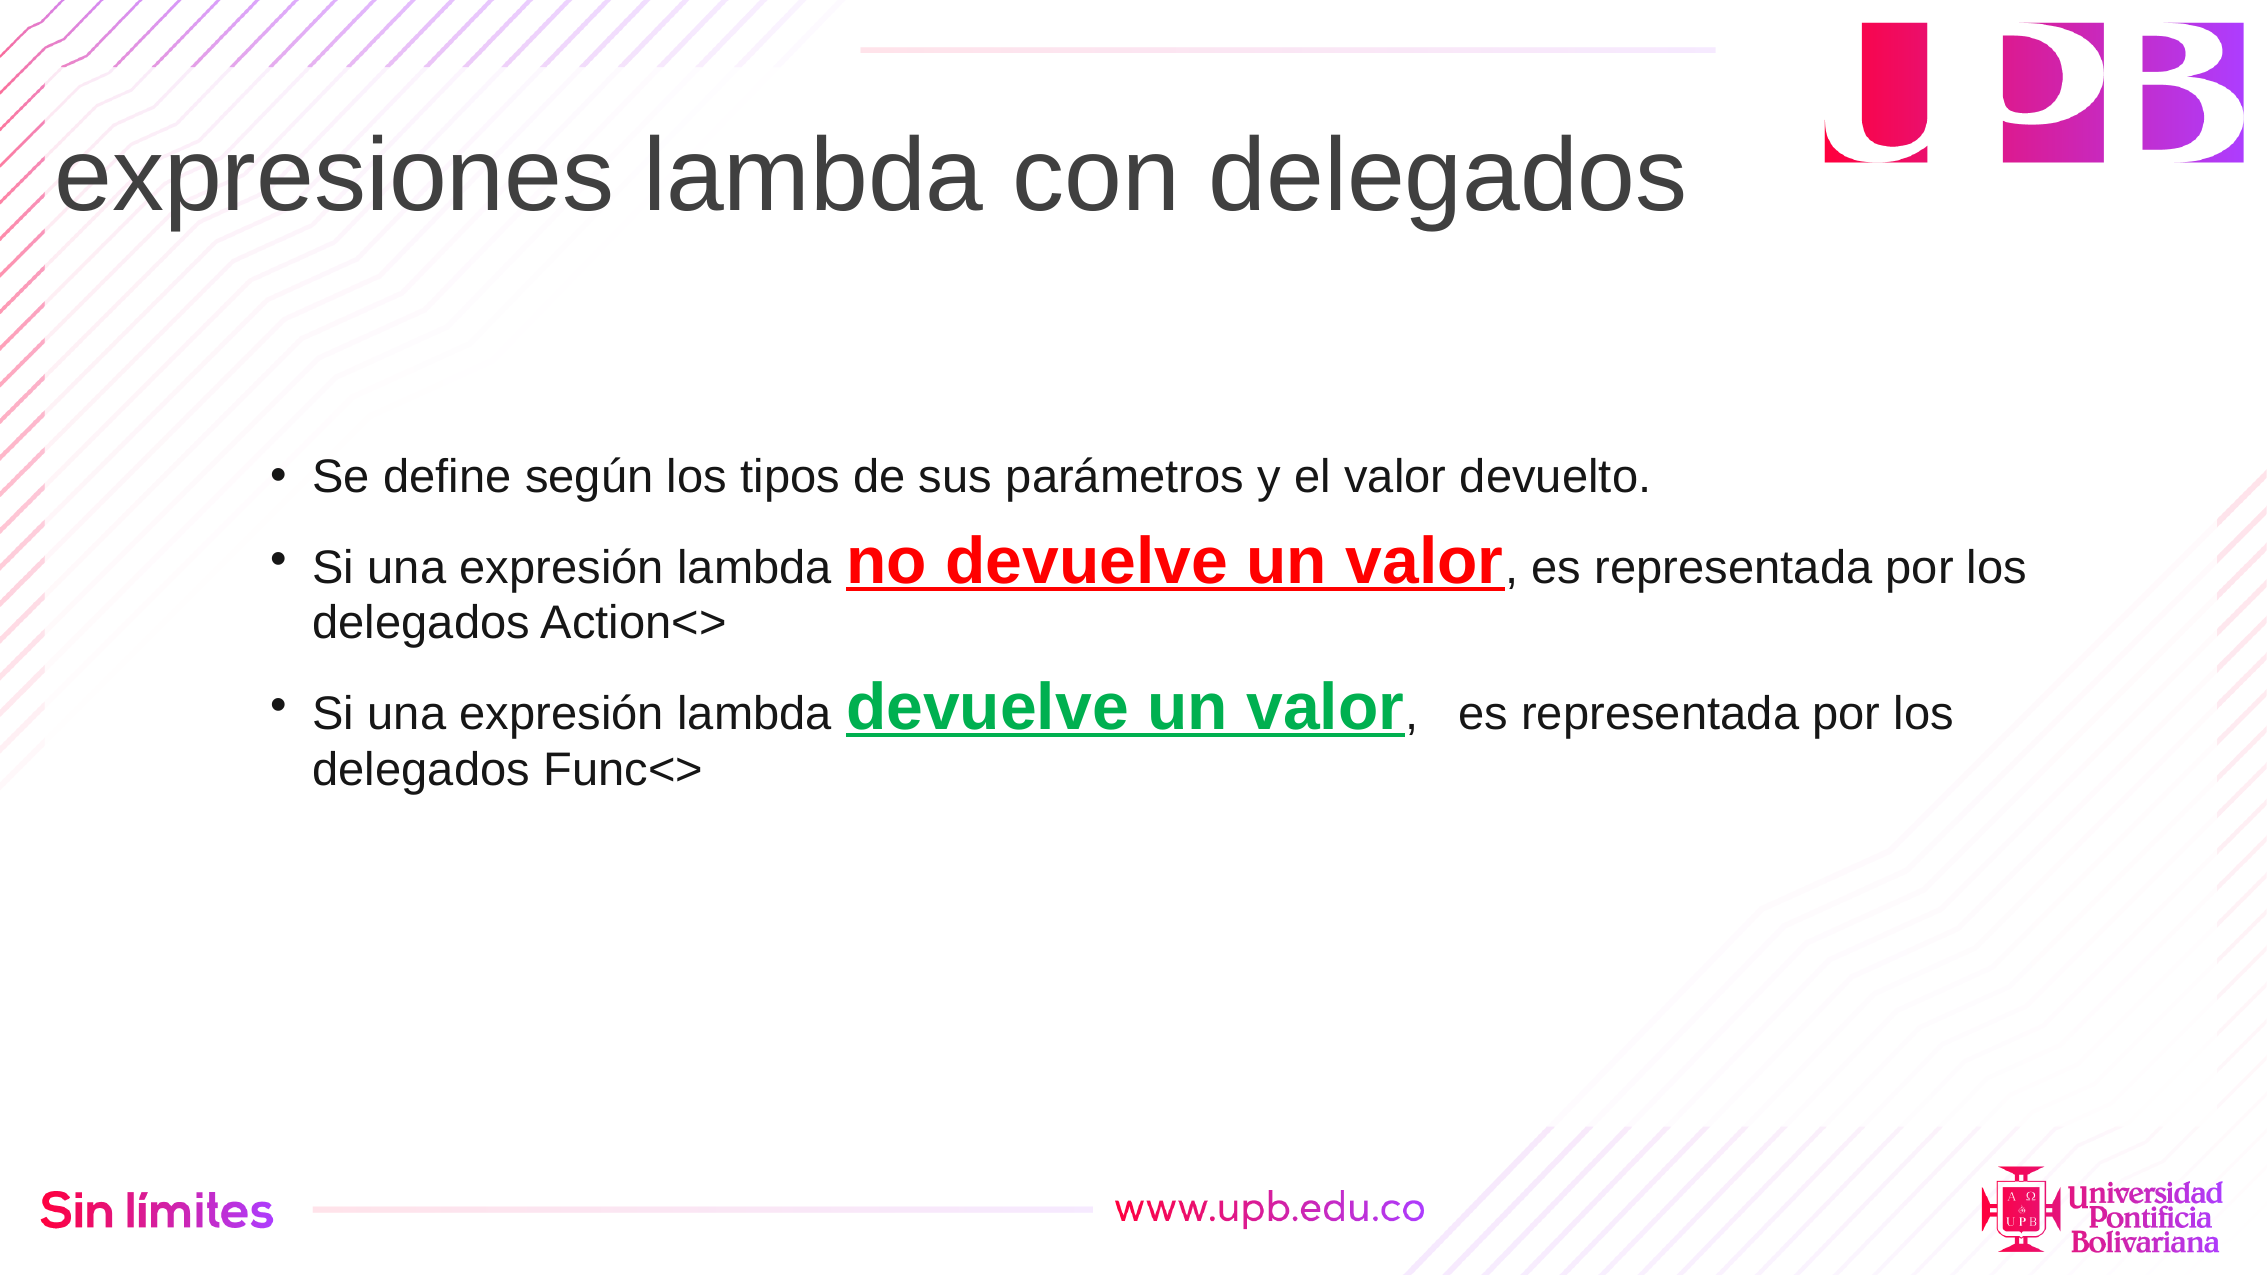

# expresiones lambda con delegados
Se define según los tipos de sus parámetros y el valor devuelto.
Si una expresión lambda no devuelve un valor, es representada por los delegados Action<>
Si una expresión lambda devuelve un valor,   es representada por los delegados Func<>